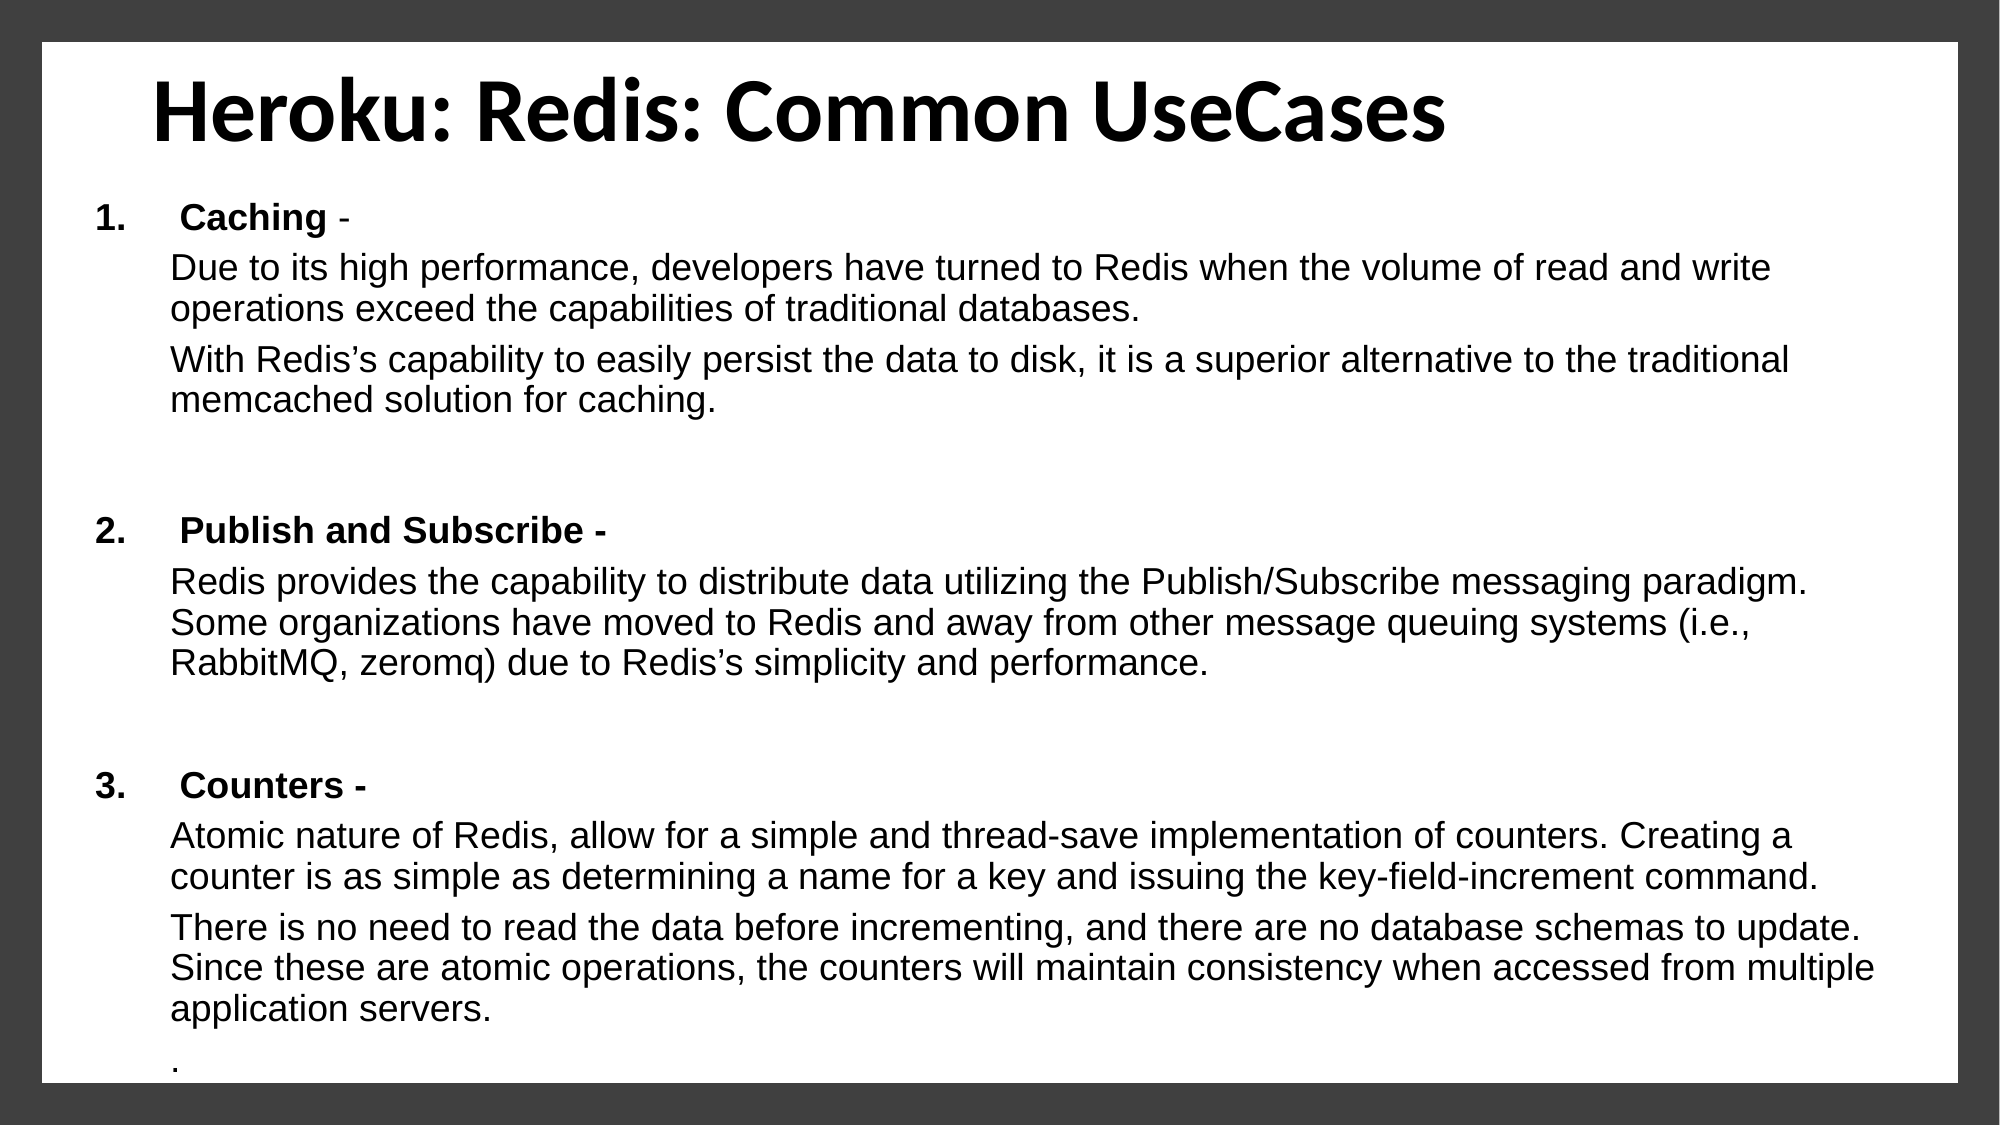

# Heroku: Redis: Common UseCases
Caching -
Due to its high performance, developers have turned to Redis when the volume of read and write operations exceed the capabilities of traditional databases.
With Redis’s capability to easily persist the data to disk, it is a superior alternative to the traditional memcached solution for caching.

Publish and Subscribe -
Redis provides the capability to distribute data utilizing the Publish/Subscribe messaging paradigm. Some organizations have moved to Redis and away from other message queuing systems (i.e., RabbitMQ, zeromq) due to Redis’s simplicity and performance.

Counters -
Atomic nature of Redis, allow for a simple and thread-save implementation of counters. Creating a counter is as simple as determining a name for a key and issuing the key-field-increment command.
There is no need to read the data before incrementing, and there are no database schemas to update. Since these are atomic operations, the counters will maintain consistency when accessed from multiple application servers.
.